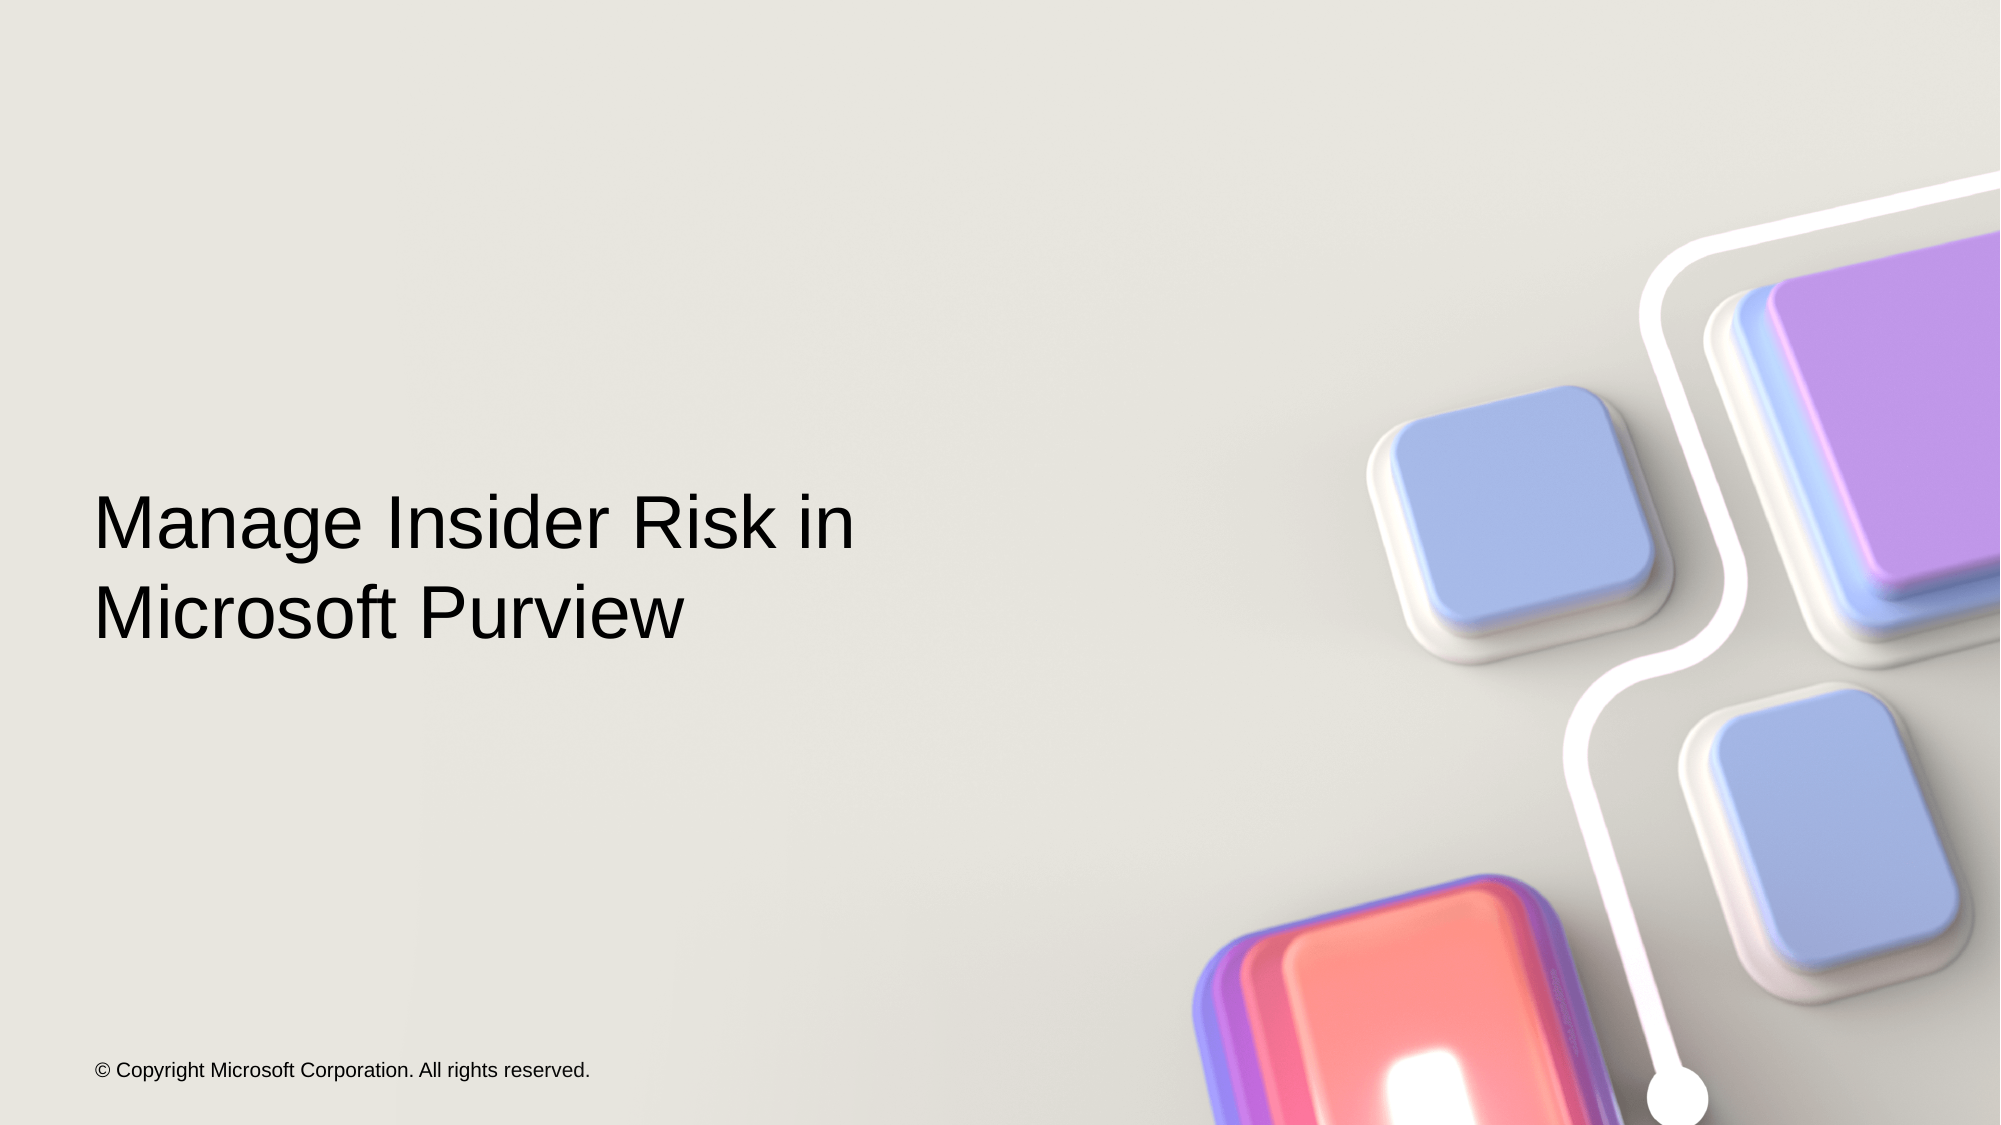

# Manage Insider Risk in Microsoft Purview